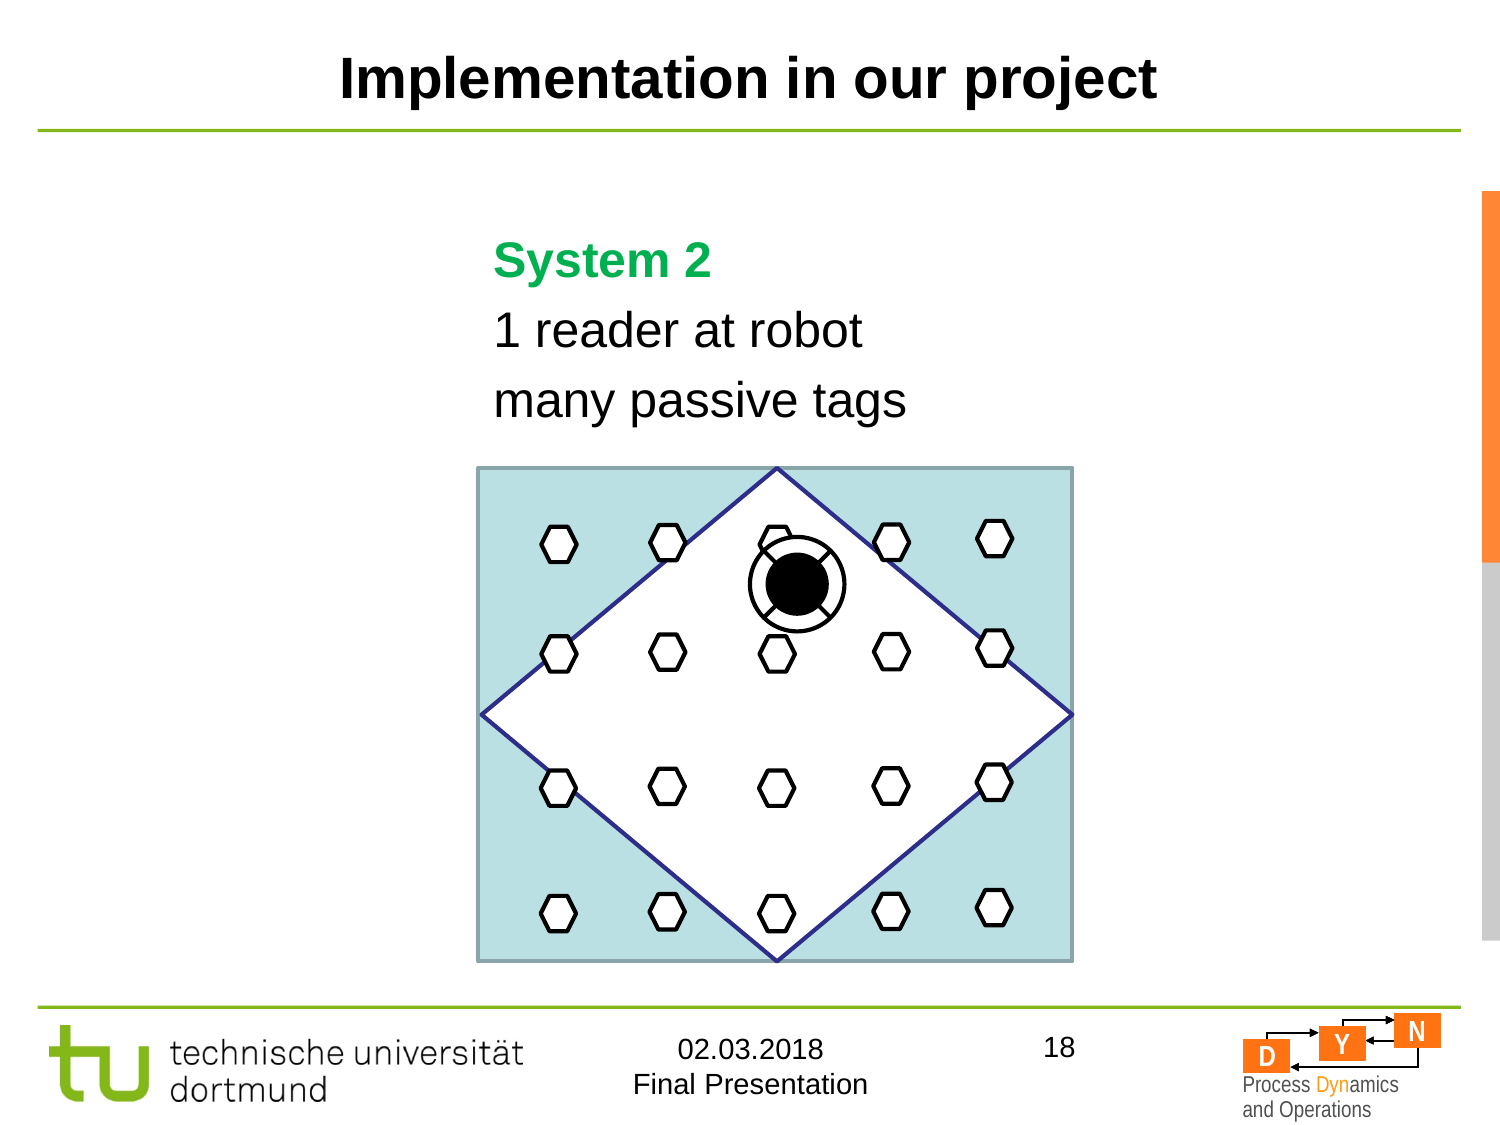

18
# Implementation in our project
System 2
1 reader at robot
many passive tags